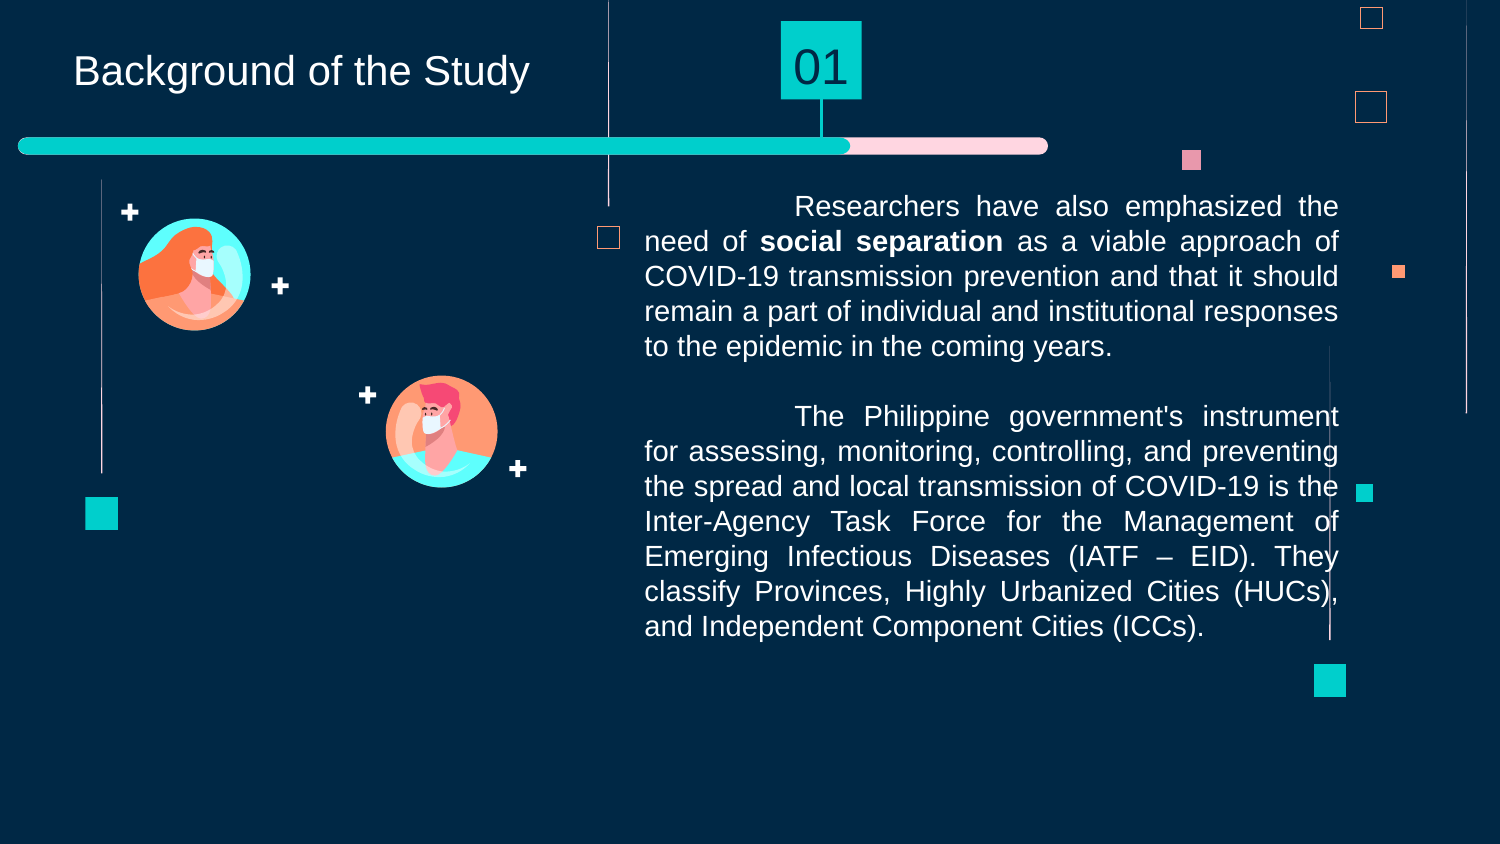

01
# Background of the Study

	Researchers have also emphasized the need of social separation as a viable approach of COVID-19 transmission prevention and that it should remain a part of individual and institutional responses to the epidemic in the coming years.

	The Philippine government's instrument for assessing, monitoring, controlling, and preventing the spread and local transmission of COVID-19 is the Inter-Agency Task Force for the Management of Emerging Infectious Diseases (IATF – EID). They classify Provinces, Highly Urbanized Cities (HUCs), and Independent Component Cities (ICCs).